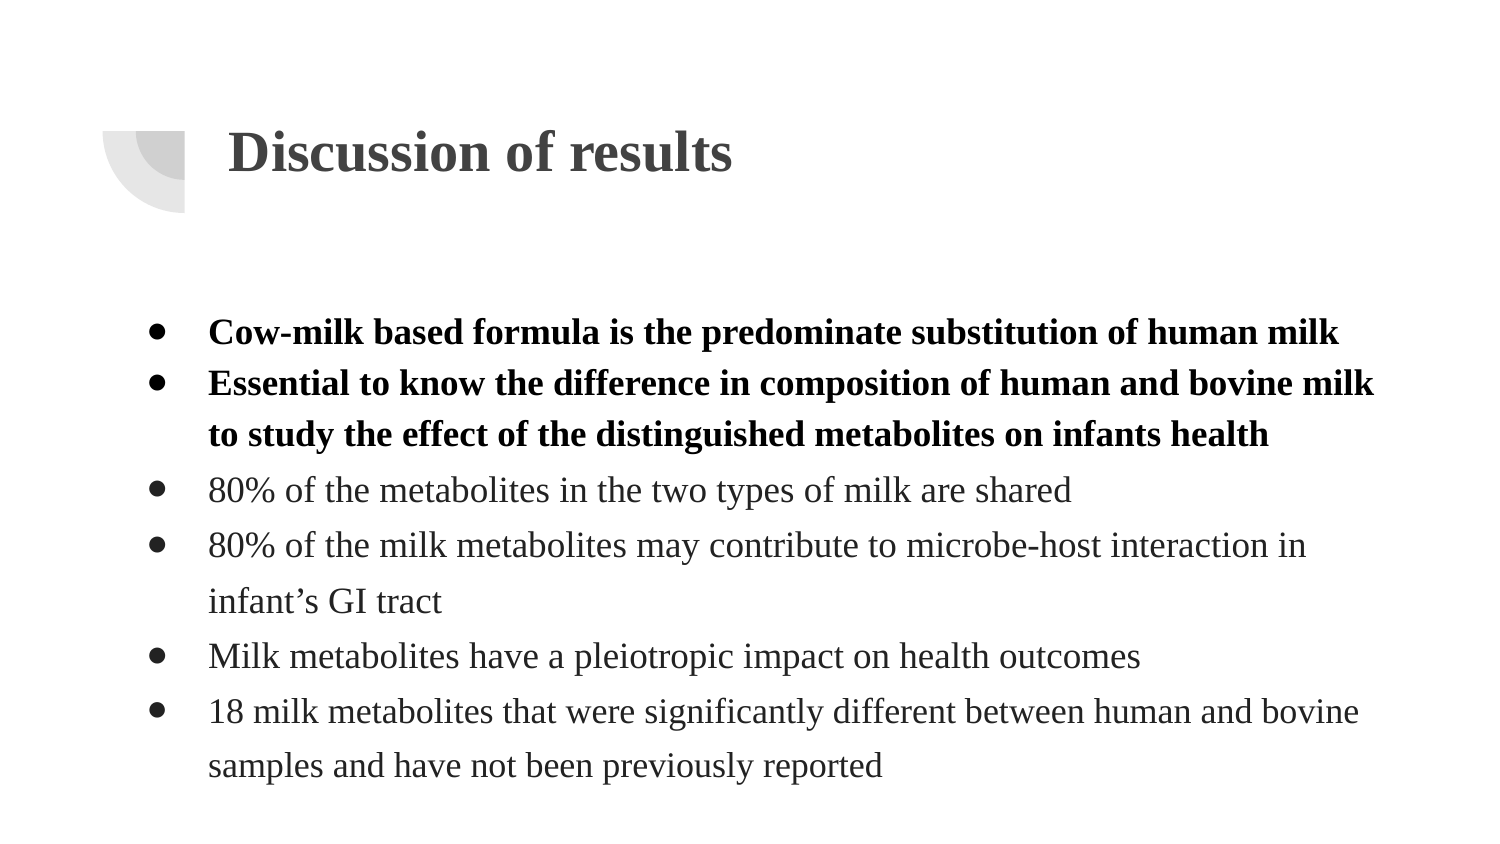

# Discussion of results
Cow-milk based formula is the predominate substitution of human milk
Essential to know the difference in composition of human and bovine milk to study the effect of the distinguished metabolites on infants health
80% of the metabolites in the two types of milk are shared
80% of the milk metabolites may contribute to microbe-host interaction in infant’s GI tract
Milk metabolites have a pleiotropic impact on health outcomes
18 milk metabolites that were significantly different between human and bovine samples and have not been previously reported